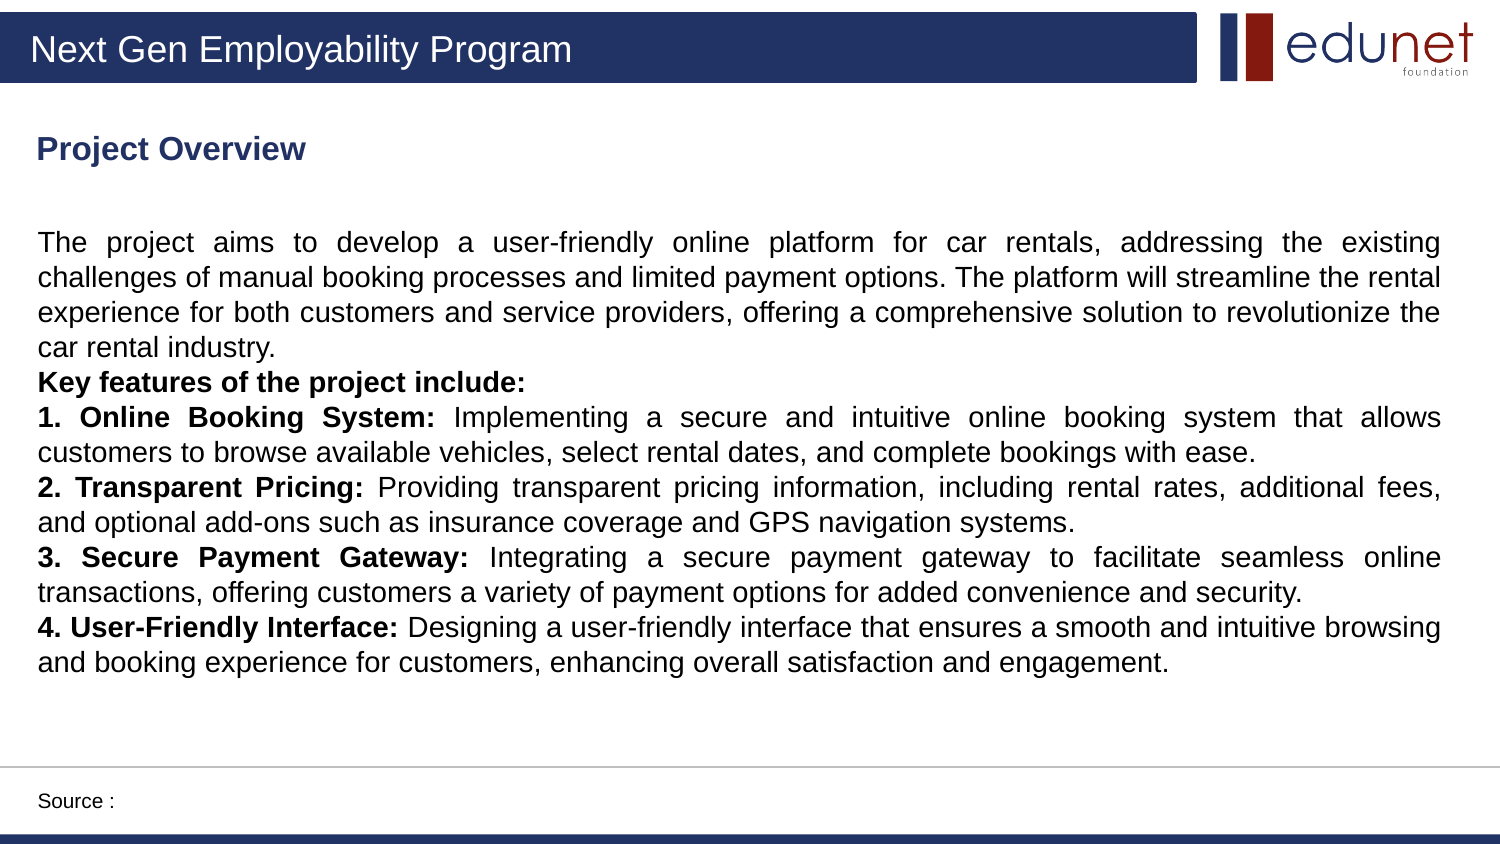

Project Overview
The project aims to develop a user-friendly online platform for car rentals, addressing the existing challenges of manual booking processes and limited payment options. The platform will streamline the rental experience for both customers and service providers, offering a comprehensive solution to revolutionize the car rental industry.
Key features of the project include:
1. Online Booking System: Implementing a secure and intuitive online booking system that allows customers to browse available vehicles, select rental dates, and complete bookings with ease.
2. Transparent Pricing: Providing transparent pricing information, including rental rates, additional fees, and optional add-ons such as insurance coverage and GPS navigation systems.
3. Secure Payment Gateway: Integrating a secure payment gateway to facilitate seamless online transactions, offering customers a variety of payment options for added convenience and security.
4. User-Friendly Interface: Designing a user-friendly interface that ensures a smooth and intuitive browsing and booking experience for customers, enhancing overall satisfaction and engagement.
Source :